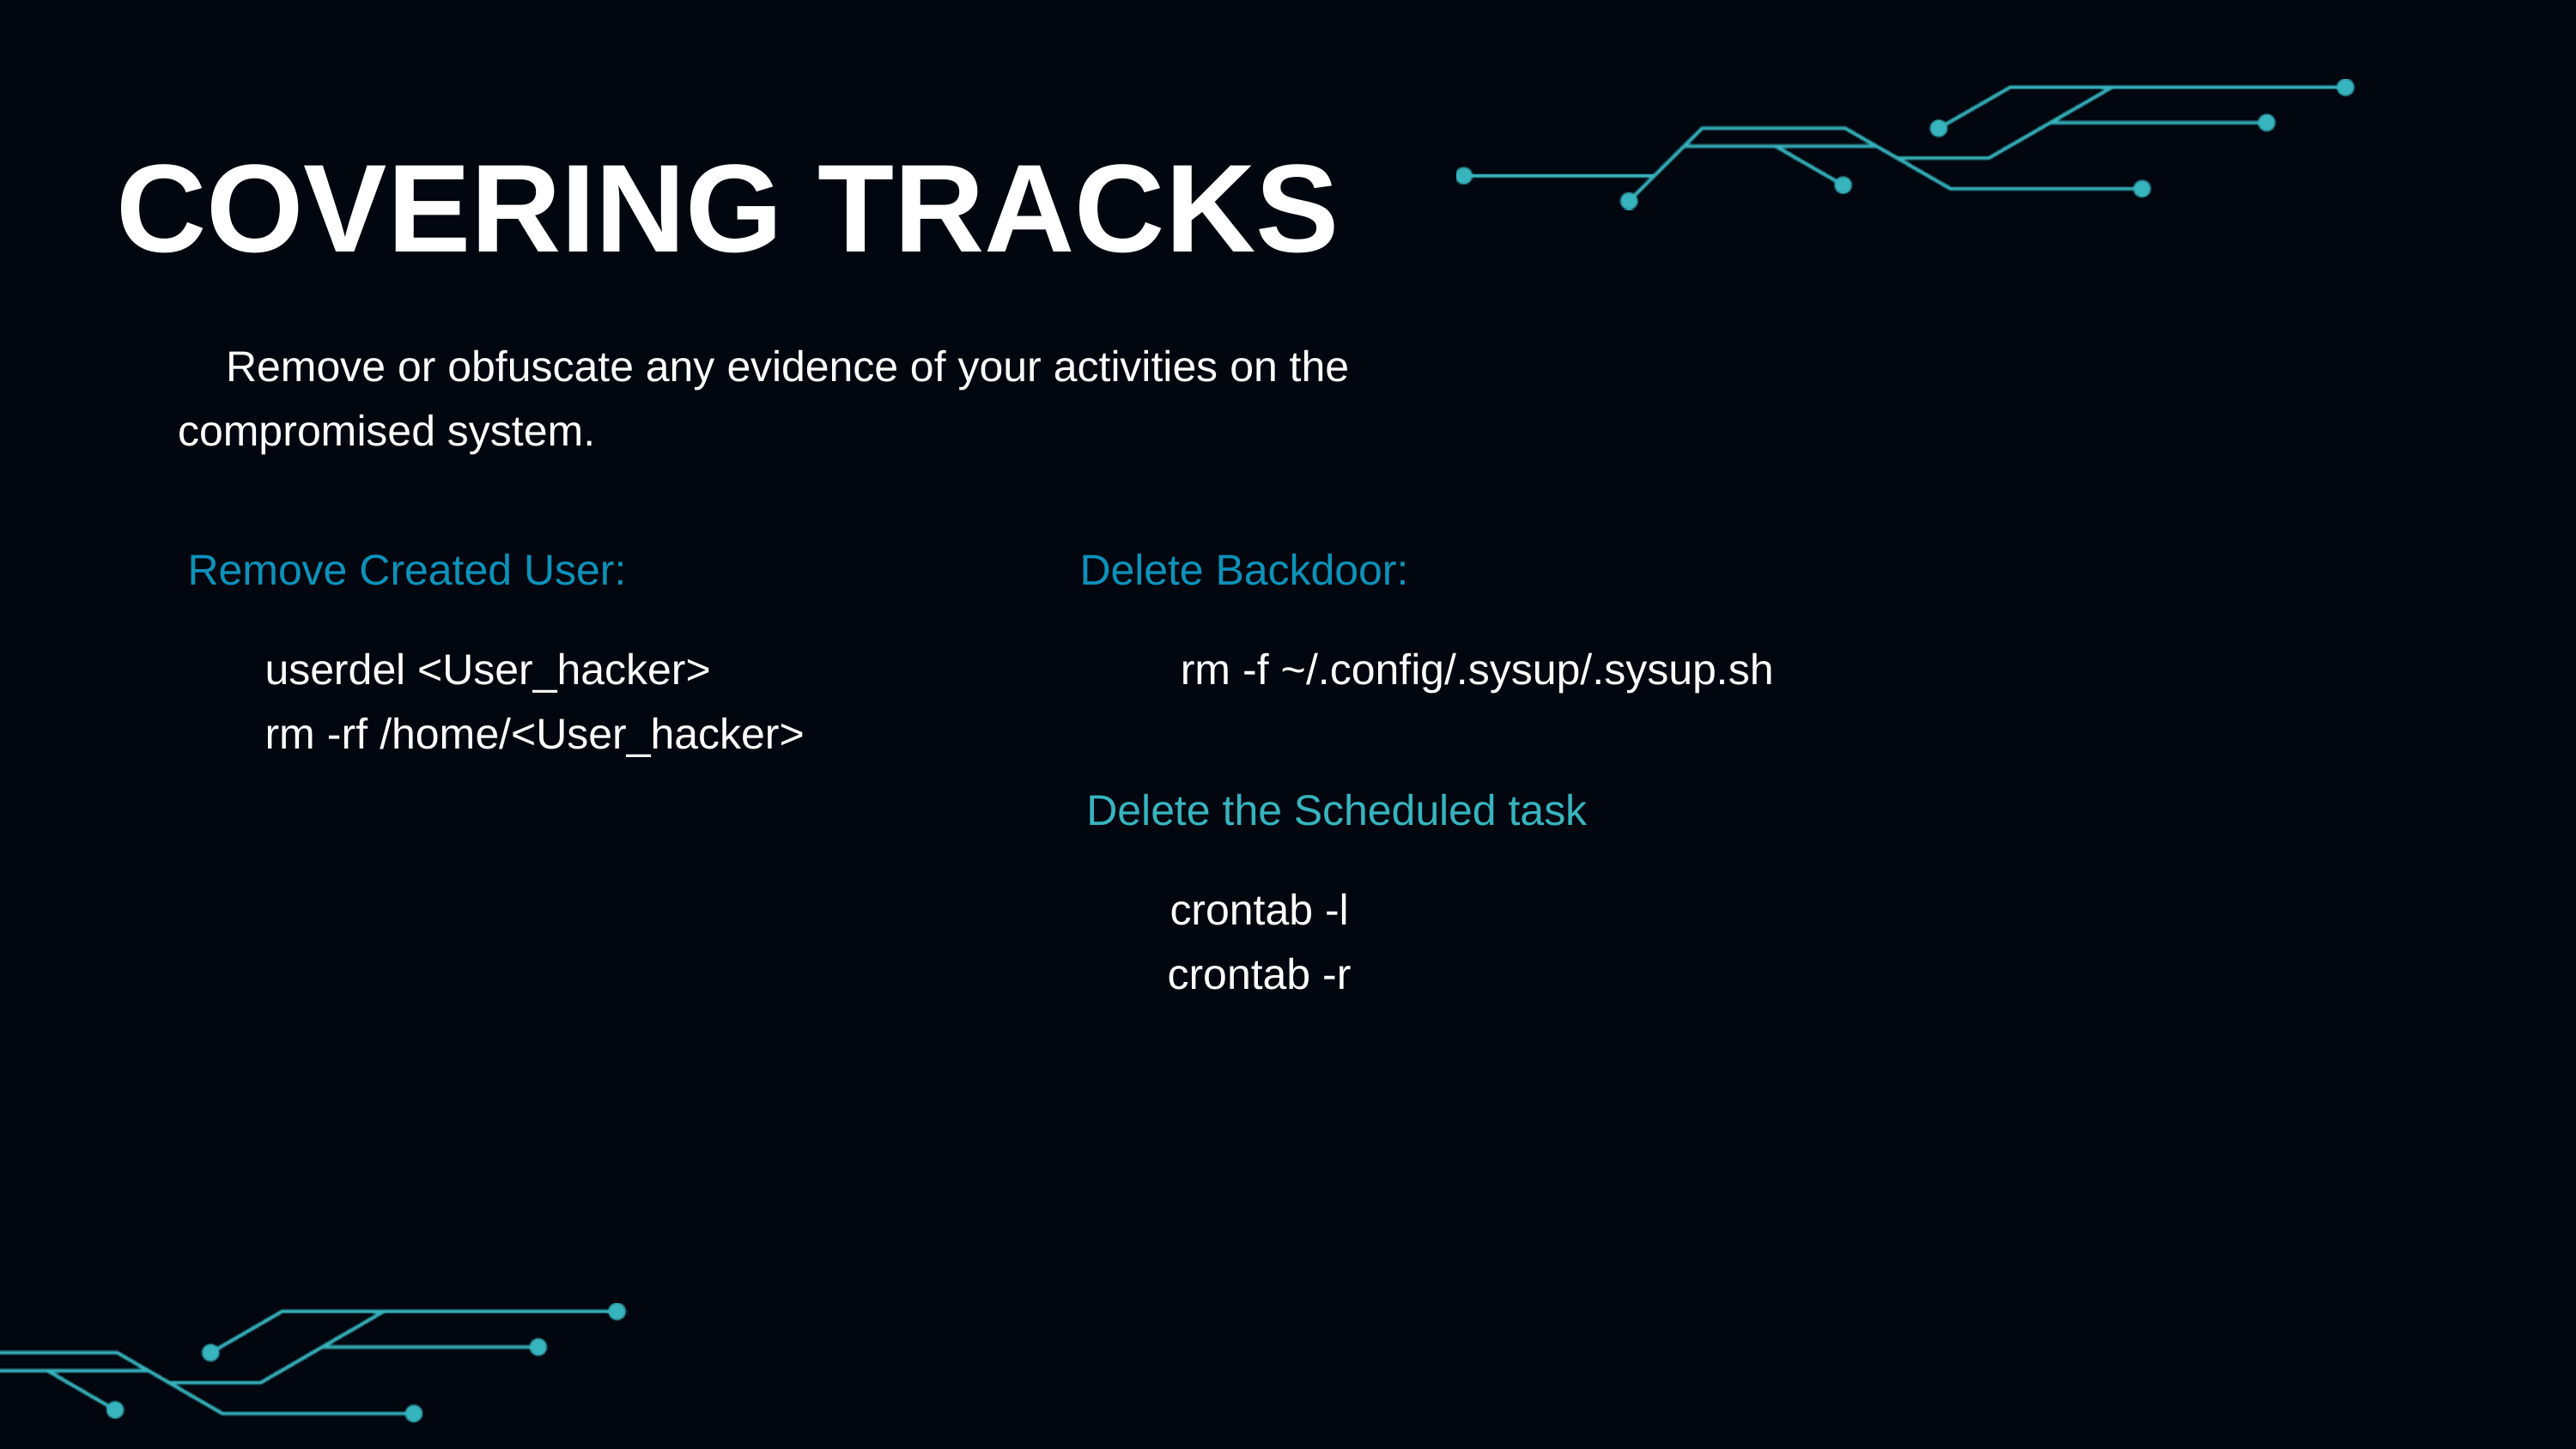

COVERING TRACKS
Remove or obfuscate any evidence of your activities on the
compromised system.
Remove Created User:
Delete Backdoor:
userdel <User_hacker>
rm -rf /home/<User_hacker>
rm -f ~/.config/.sysup/.sysup.sh
Delete the Scheduled task
crontab -l
crontab -r